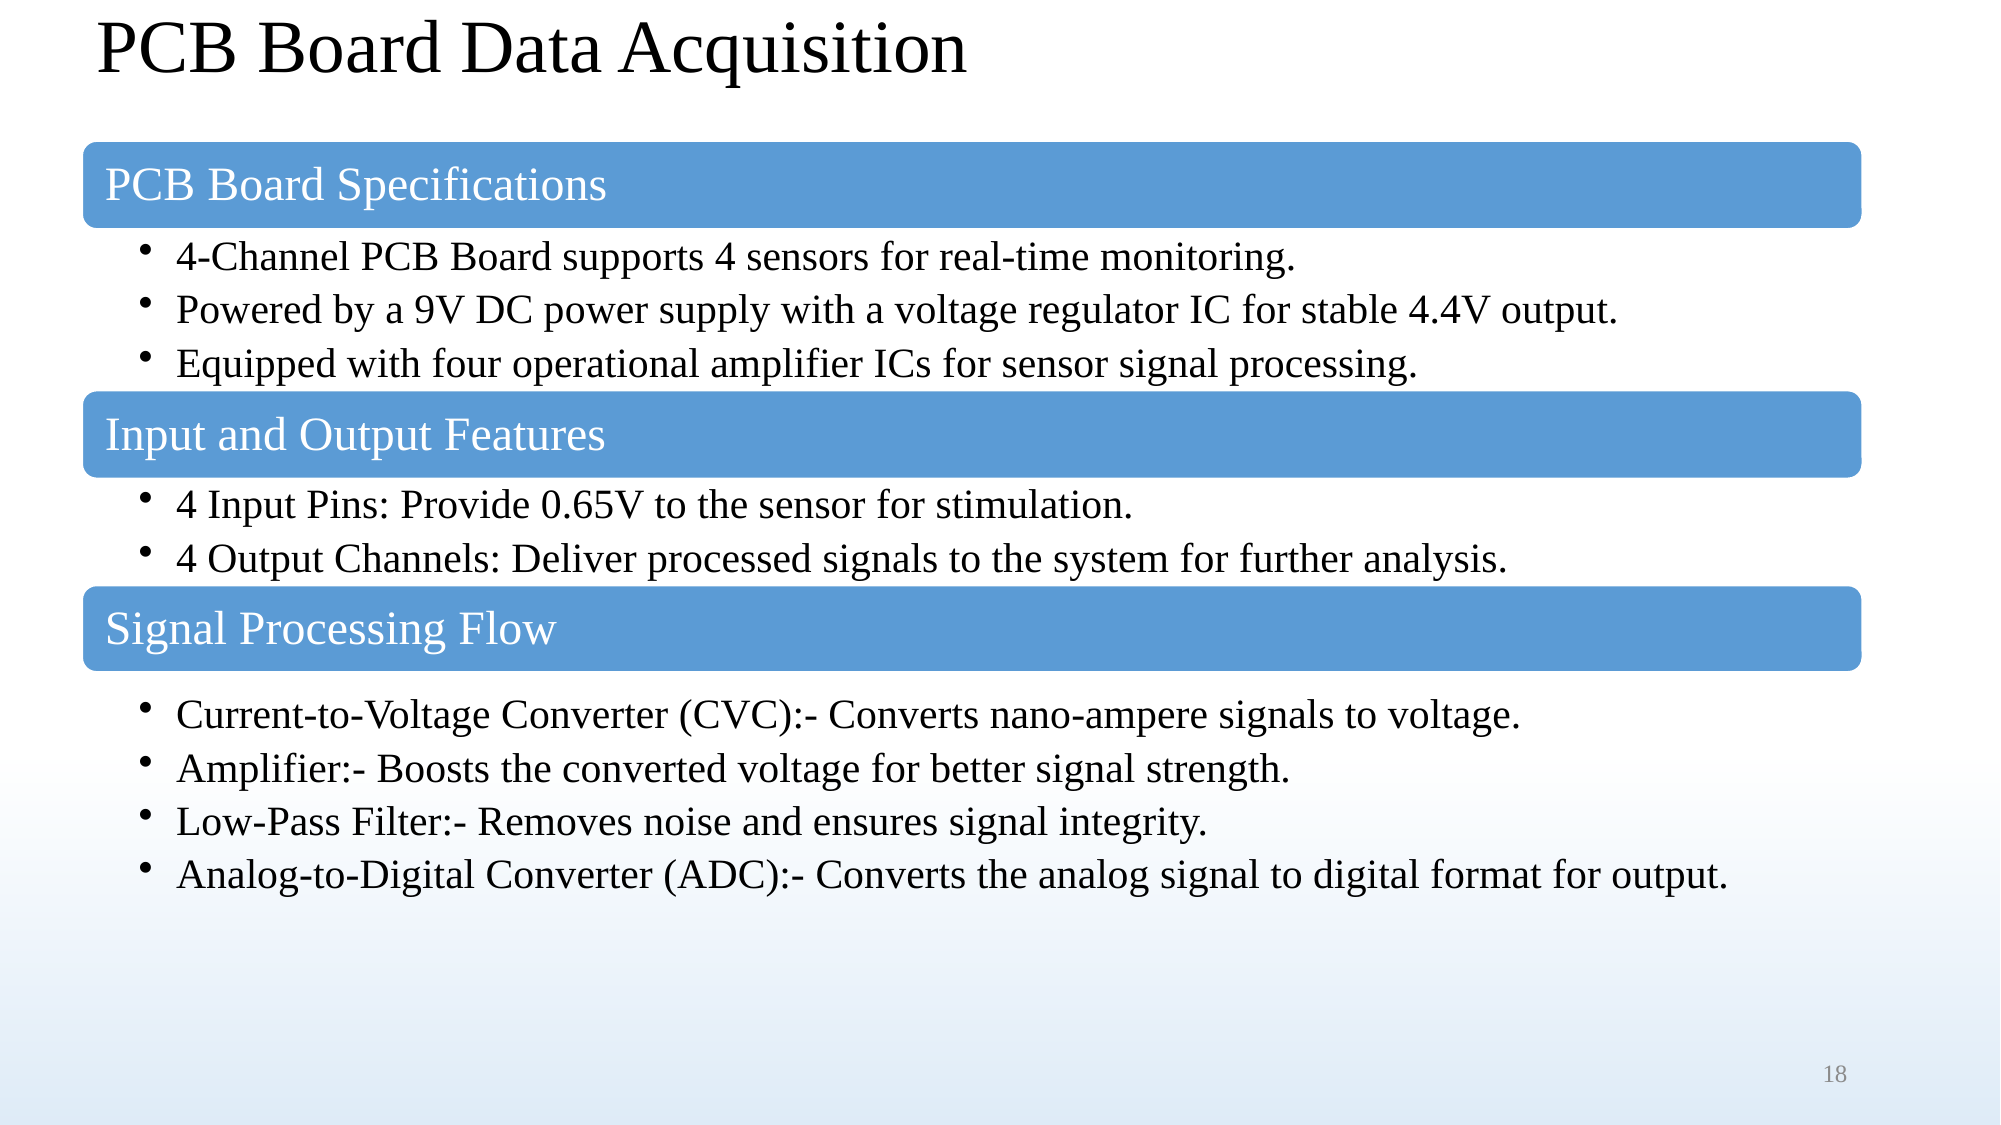

# PCB Board Data Acquisition
PCB Board Specifications
4-Channel PCB Board supports 4 sensors for real-time monitoring.
Powered by a 9V DC power supply with a voltage regulator IC for stable 4.4V output.
Equipped with four operational amplifier ICs for sensor signal processing.
Input and Output Features
4 Input Pins: Provide 0.65V to the sensor for stimulation.
4 Output Channels: Deliver processed signals to the system for further analysis.
Signal Processing Flow
Current-to-Voltage Converter (CVC):- Converts nano-ampere signals to voltage.
Amplifier:- Boosts the converted voltage for better signal strength.
Low-Pass Filter:- Removes noise and ensures signal integrity.
Analog-to-Digital Converter (ADC):- Converts the analog signal to digital format for output.
18